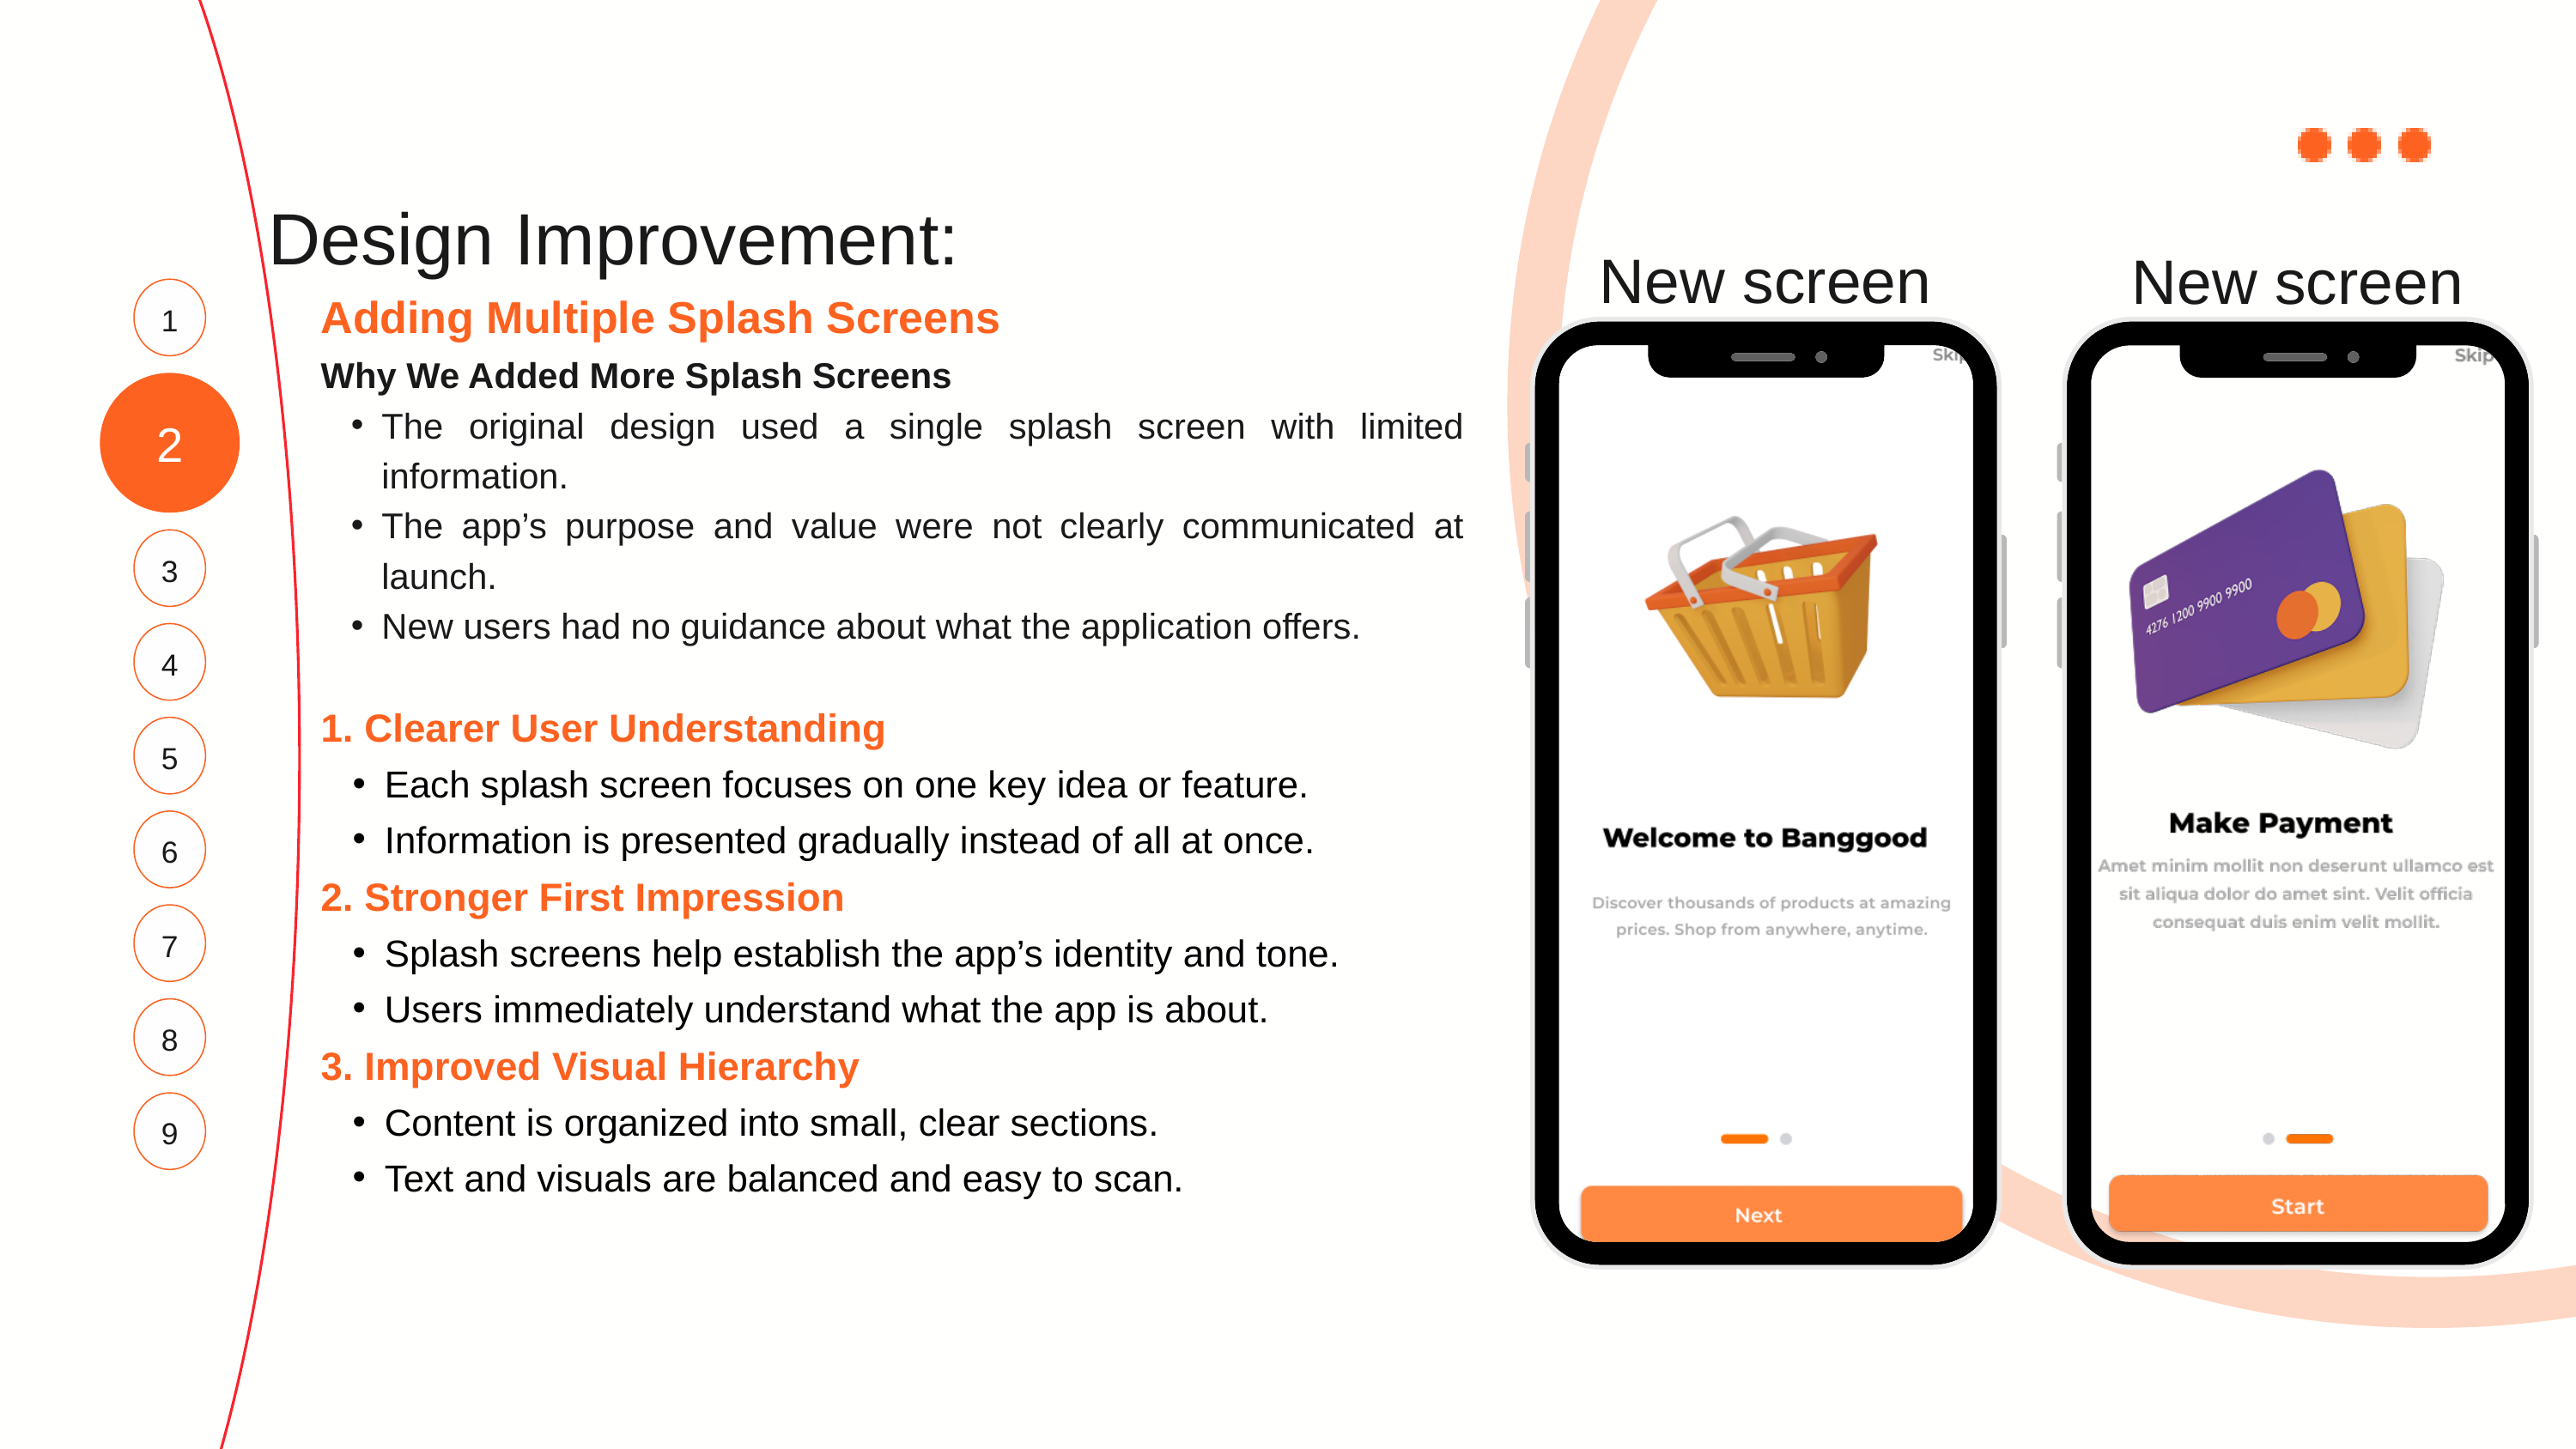

Design Improvement:
New screen
New screen
Adding Multiple Splash Screens
Why We Added More Splash Screens
The original design used a single splash screen with limited information.
The app’s purpose and value were not clearly communicated at launch.
New users had no guidance about what the application offers.

1

2

3

4
1. Clearer User Understanding
Each splash screen focuses on one key idea or feature.
Information is presented gradually instead of all at once.
2. Stronger First Impression
Splash screens help establish the app’s identity and tone.
Users immediately understand what the app is about.
3. Improved Visual Hierarchy
Content is organized into small, clear sections.
Text and visuals are balanced and easy to scan.

5

6

7

8

9